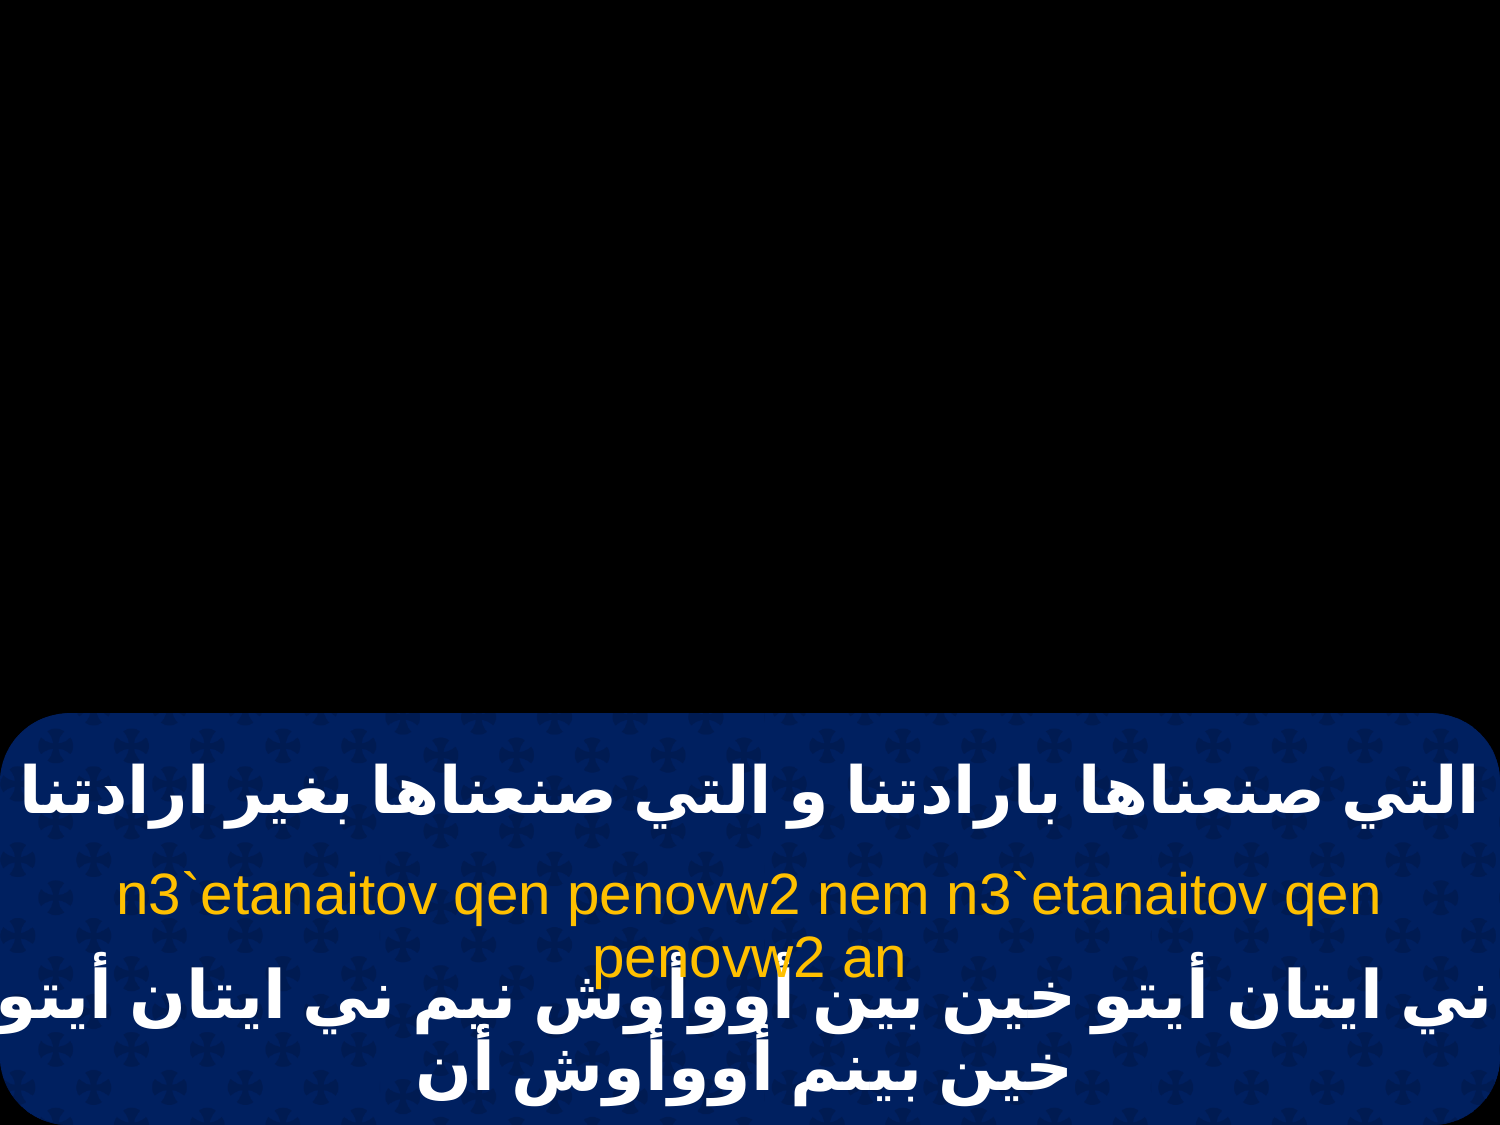

# التي صنعناها بارادتنا و التي صنعناها بغير ارادتنا
n3`etanaitov qen penovw2 nem n3`etanaitov qen penovw2 an
ني ايتان أيتو خين بين أووأوش نيم ني ايتان أيتو خين بينم أووأوش أن